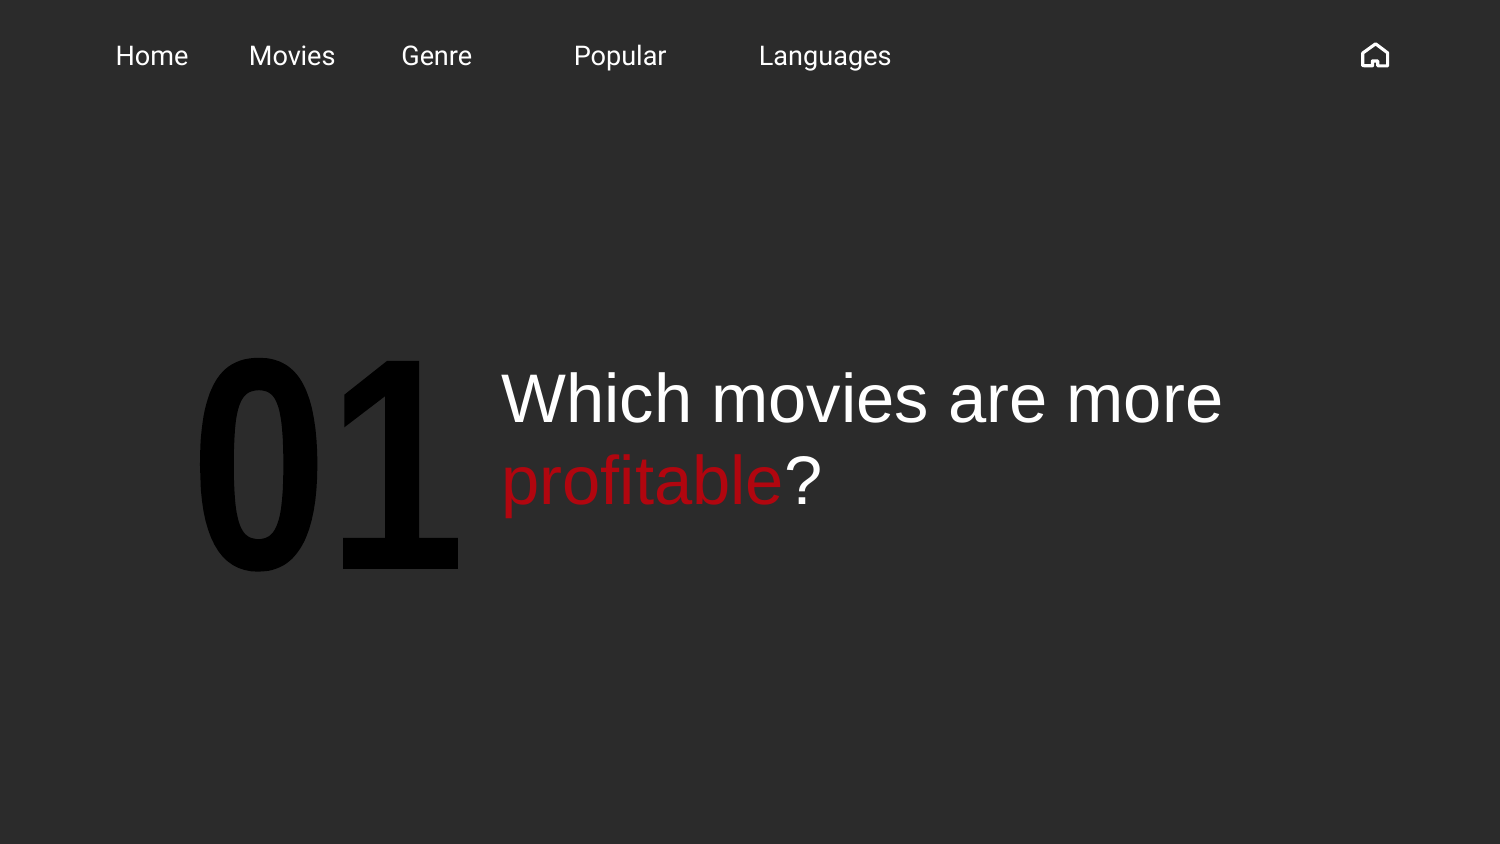

Home
Movies
Genre
Popular
Languages

Which movies are more profitable?

01